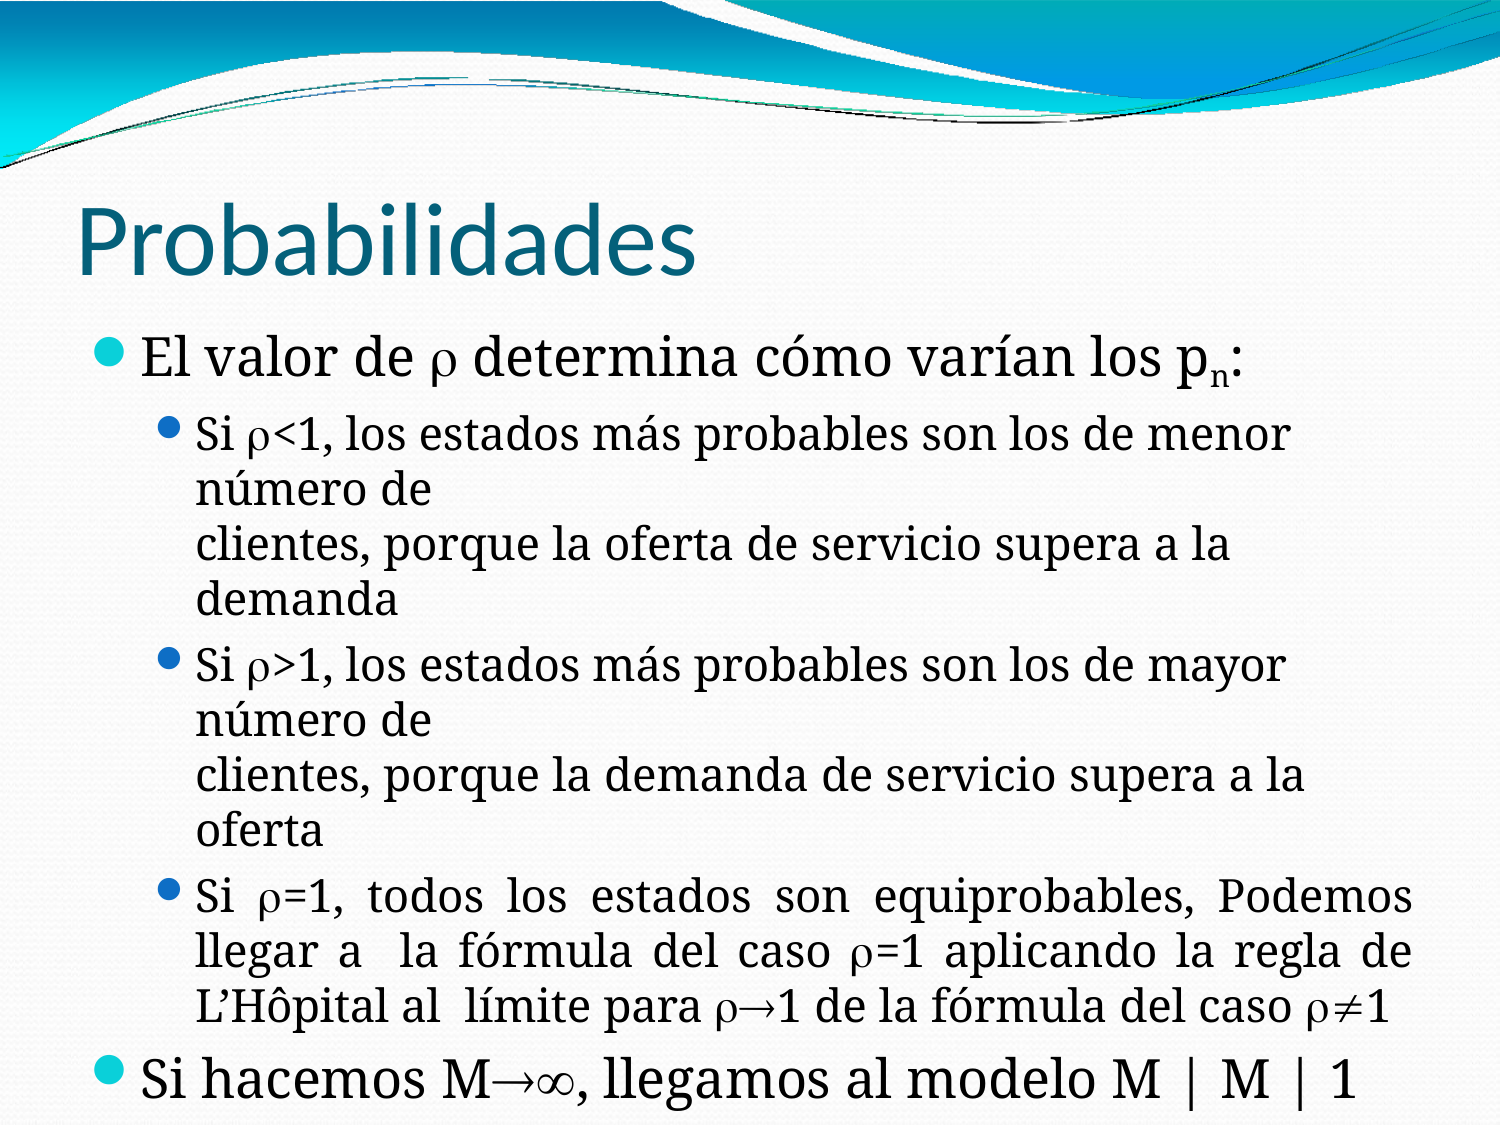

# Probabilidades
El valor de ρ determina cómo varían los pn:
Si ρ<1, los estados más probables son los de menor número de
clientes, porque la oferta de servicio supera a la demanda
Si ρ>1, los estados más probables son los de mayor número de
clientes, porque la demanda de servicio supera a la oferta
Si ρ=1, todos los estados son equiprobables, Podemos llegar a  la fórmula del caso ρ=1 aplicando la regla de L’Hôpital al  límite para ρ→1 de la fórmula del caso ρ≠1
Si hacemos M→∞, llegamos al modelo M | M | 1